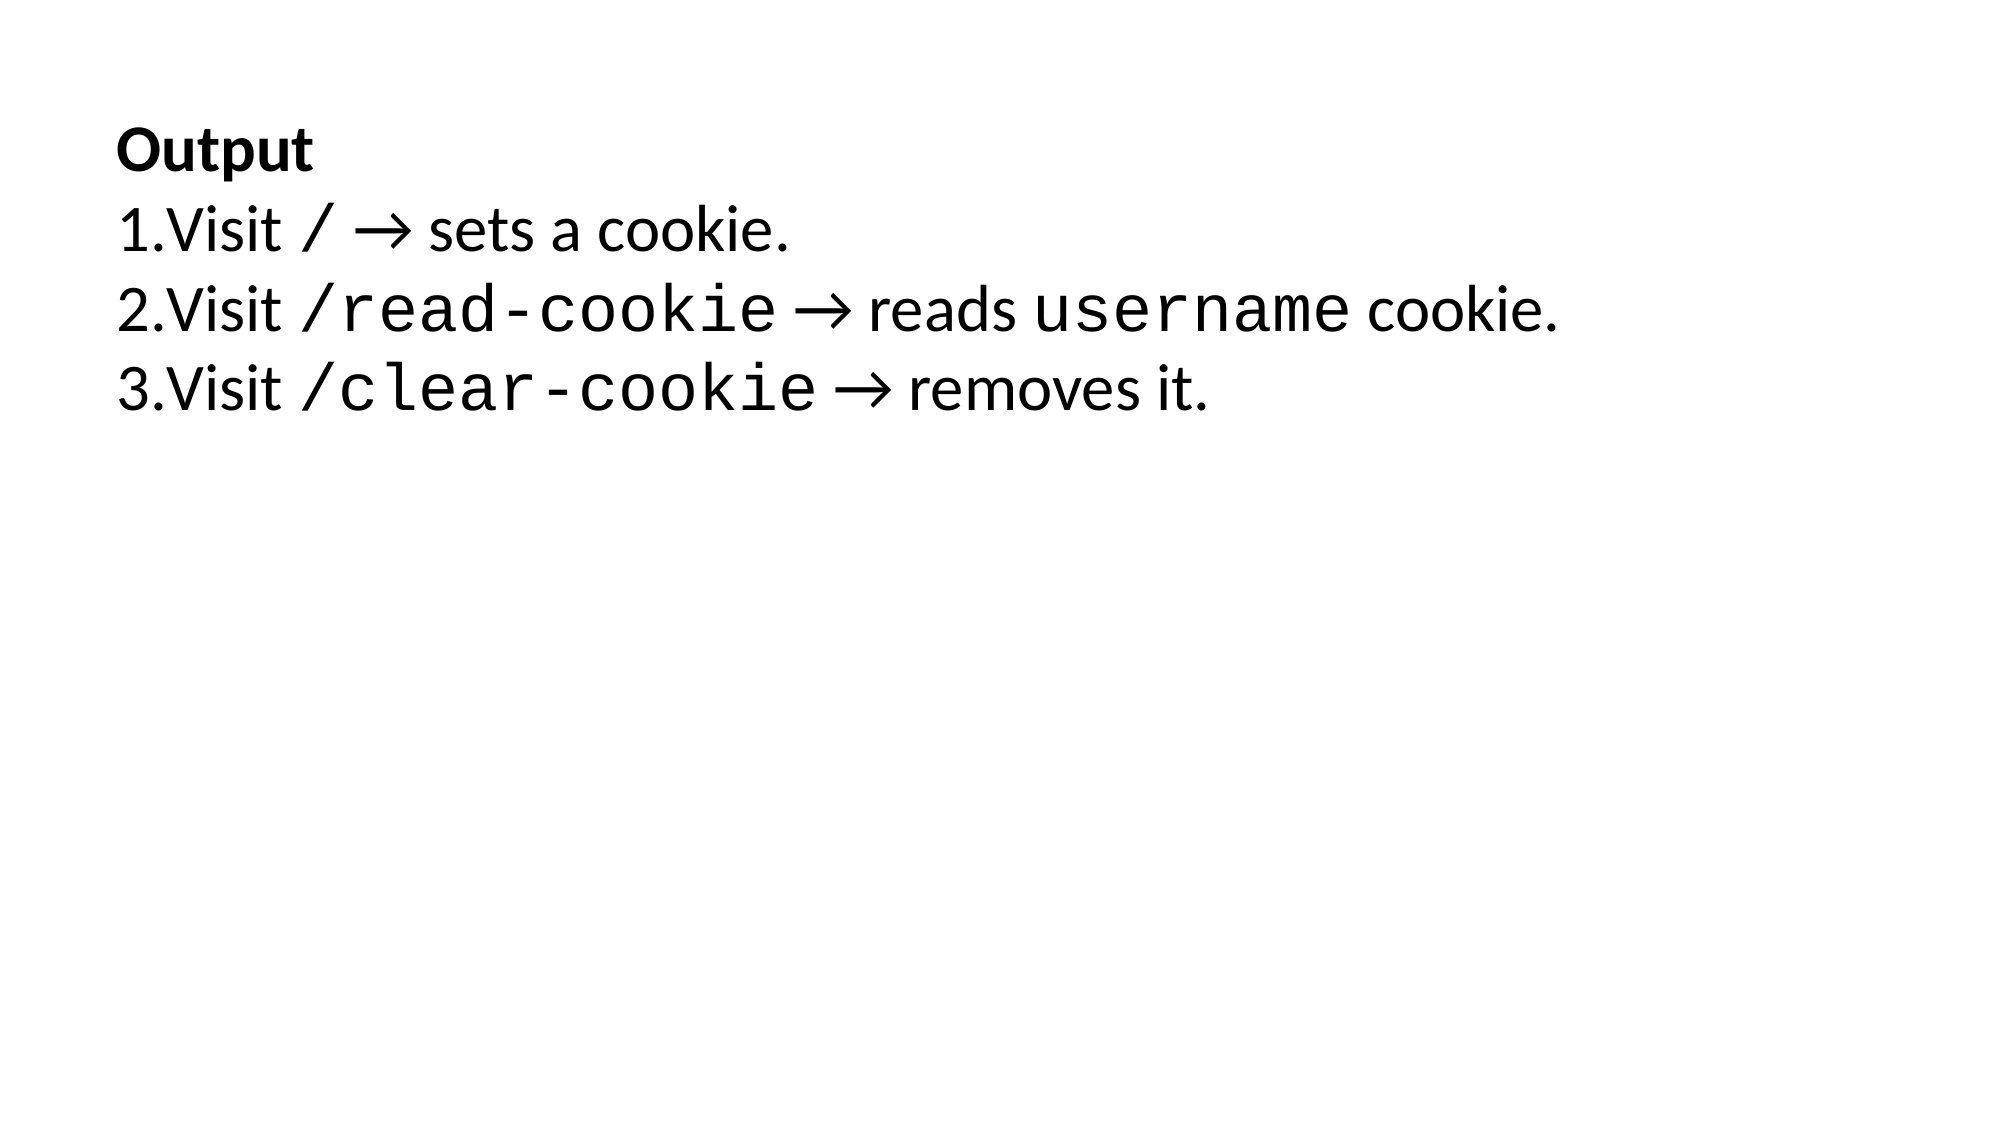

Output
Visit / → sets a cookie.
Visit /read-cookie → reads username cookie.
Visit /clear-cookie → removes it.